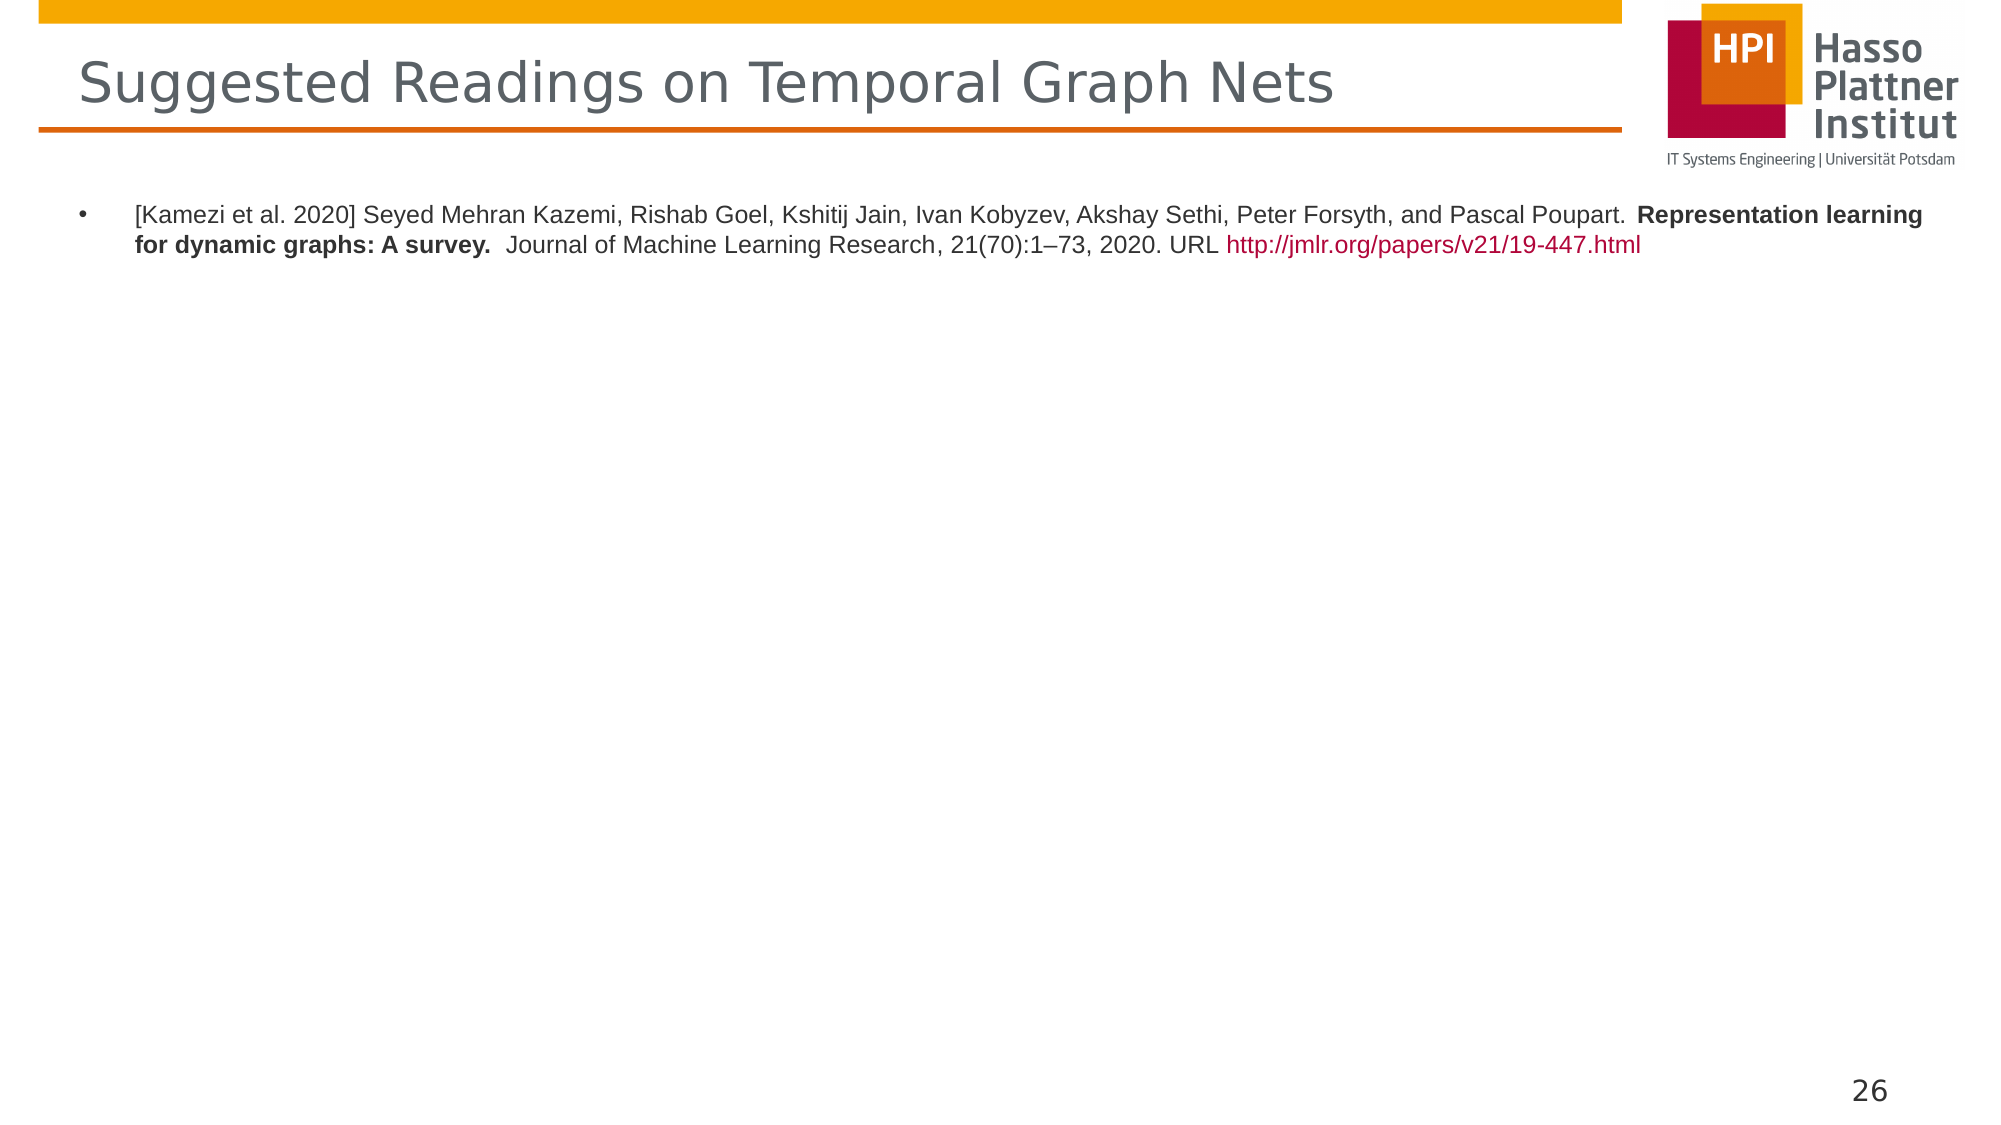

# Suggested Readings on Temporal Graph Nets
[Kamezi et al. 2020] Seyed Mehran Kazemi, Rishab Goel, Kshitij Jain, Ivan Kobyzev, Akshay Sethi, Peter Forsyth, and Pascal Poupart. Representation learning for dynamic graphs: A survey.  Journal of Machine Learning Research, 21(70):1–73, 2020. URL http://jmlr.org/papers/v21/19-447.html

26